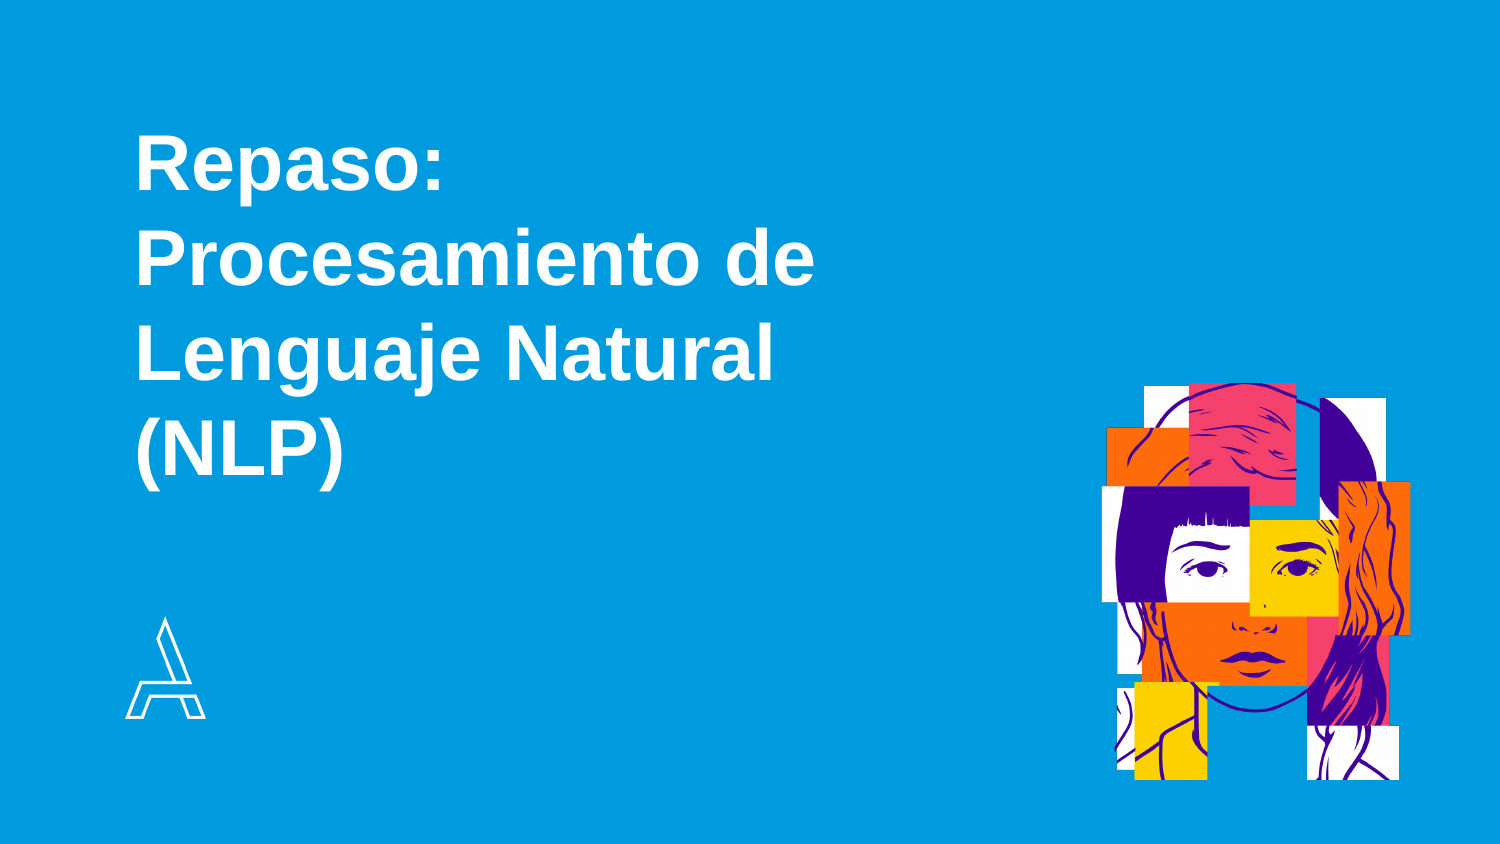

# Repaso:
Procesamiento de Lenguaje Natural (NLP)